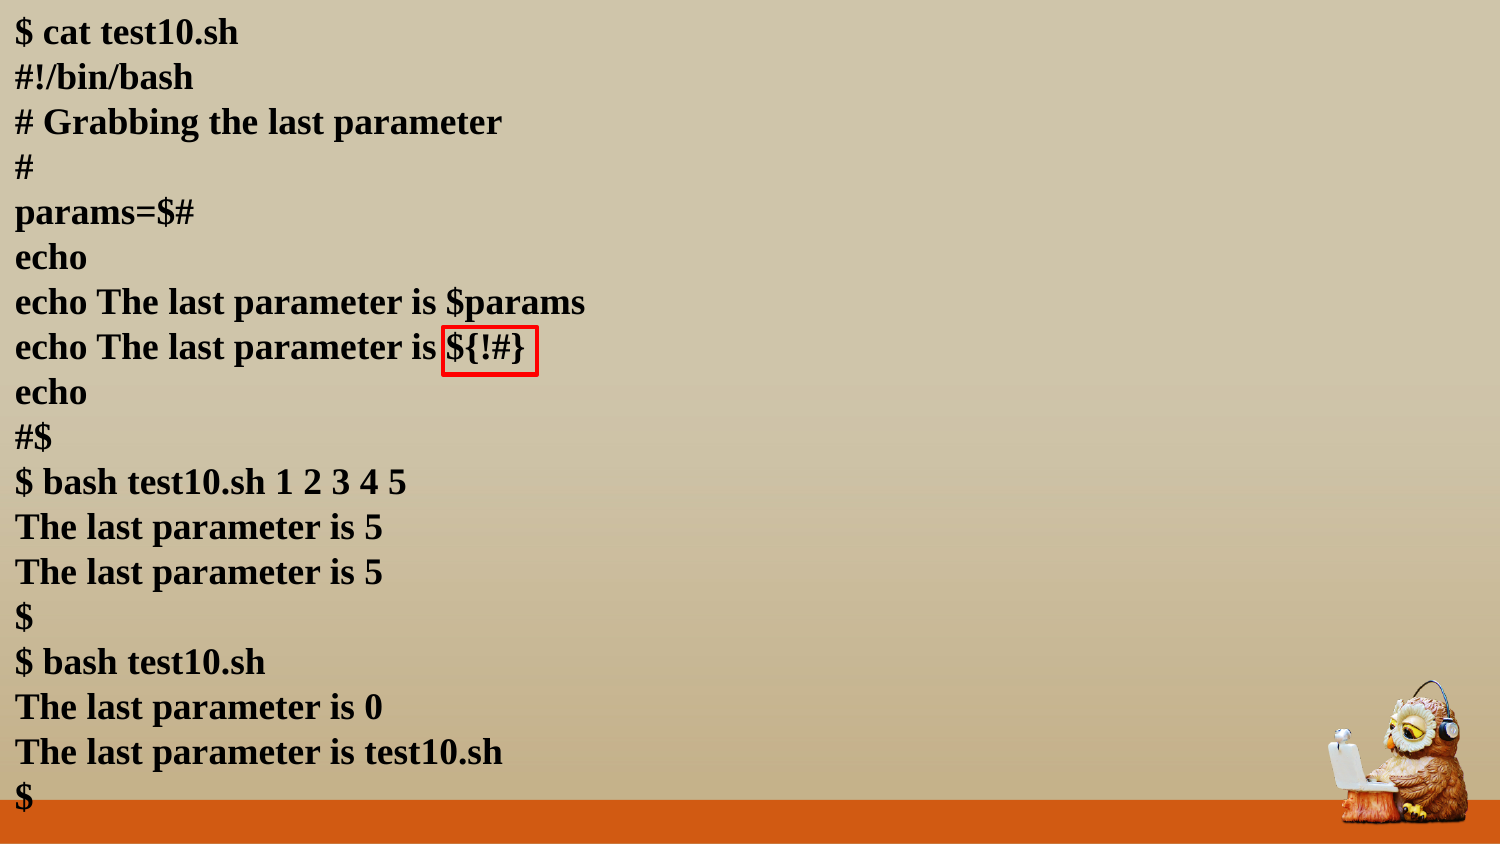

$ cat test10.sh
#!/bin/bash
# Grabbing the last parameter
#
params=$#
echo
echo The last parameter is $params
echo The last parameter is ${!#}
echo
#$
$ bash test10.sh 1 2 3 4 5
The last parameter is 5
The last parameter is 5
$
$ bash test10.sh
The last parameter is 0
The last parameter is test10.sh
$